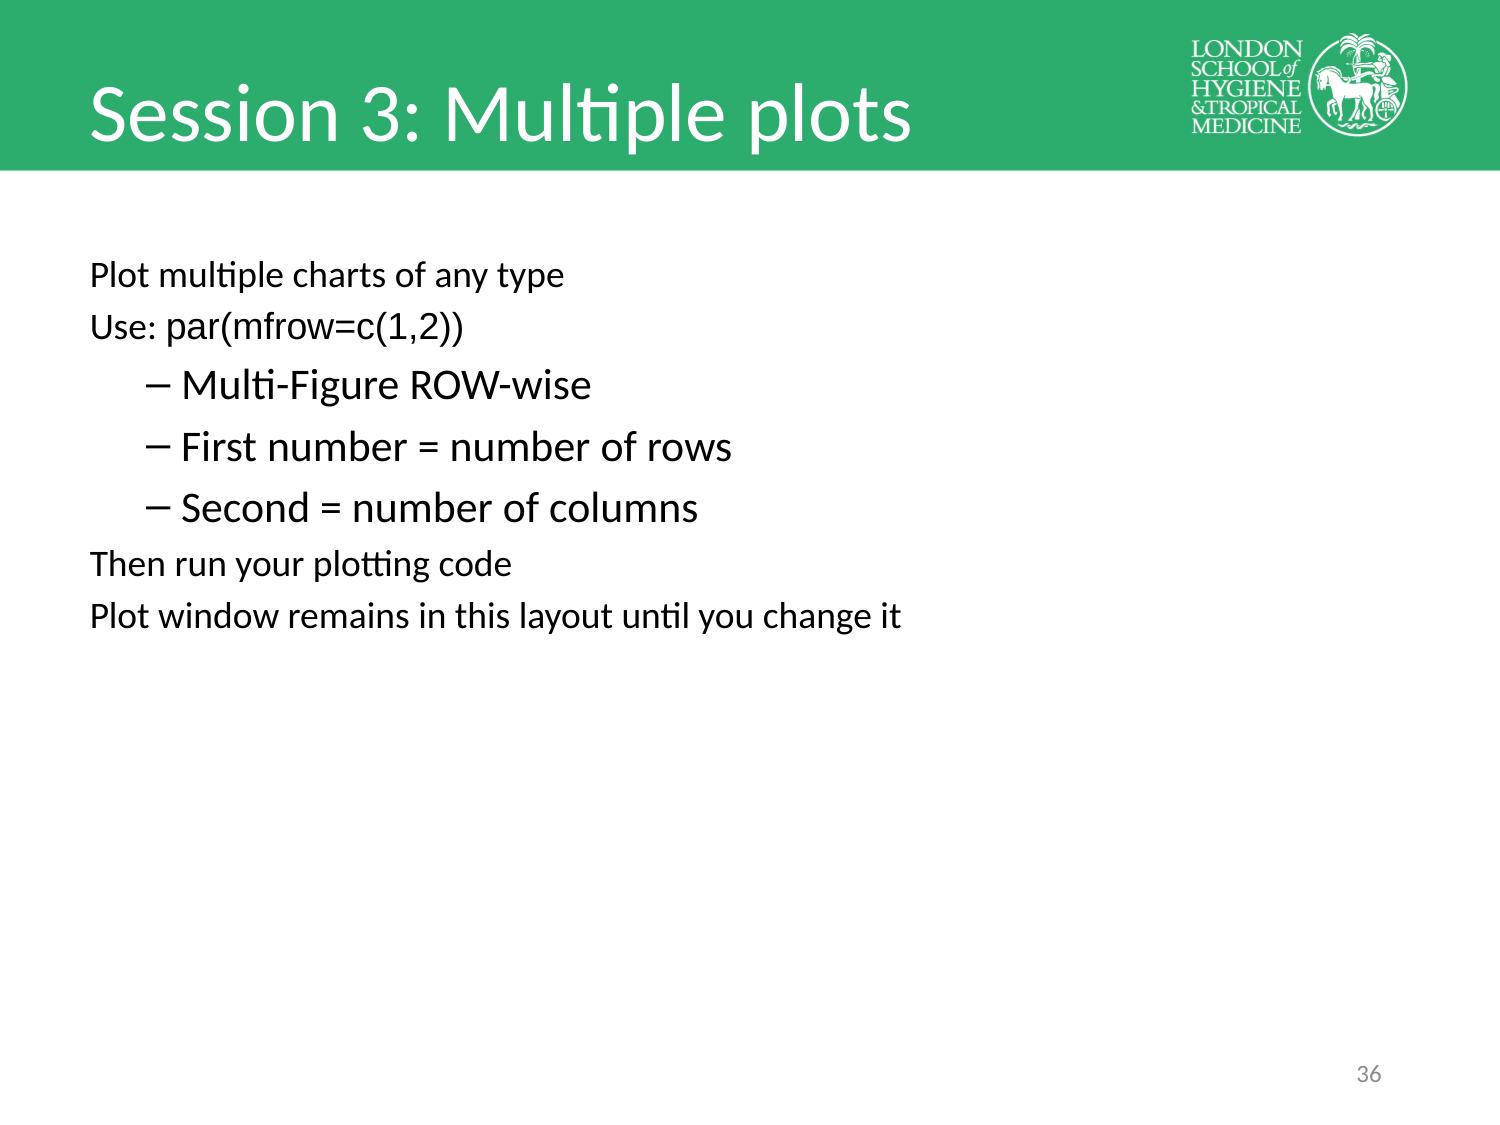

# Session 3: Multiple plots
Plot multiple charts of any type
Use: par(mfrow=c(1,2))
Multi-Figure ROW-wise
First number = number of rows
Second = number of columns
Then run your plotting code
Plot window remains in this layout until you change it
36